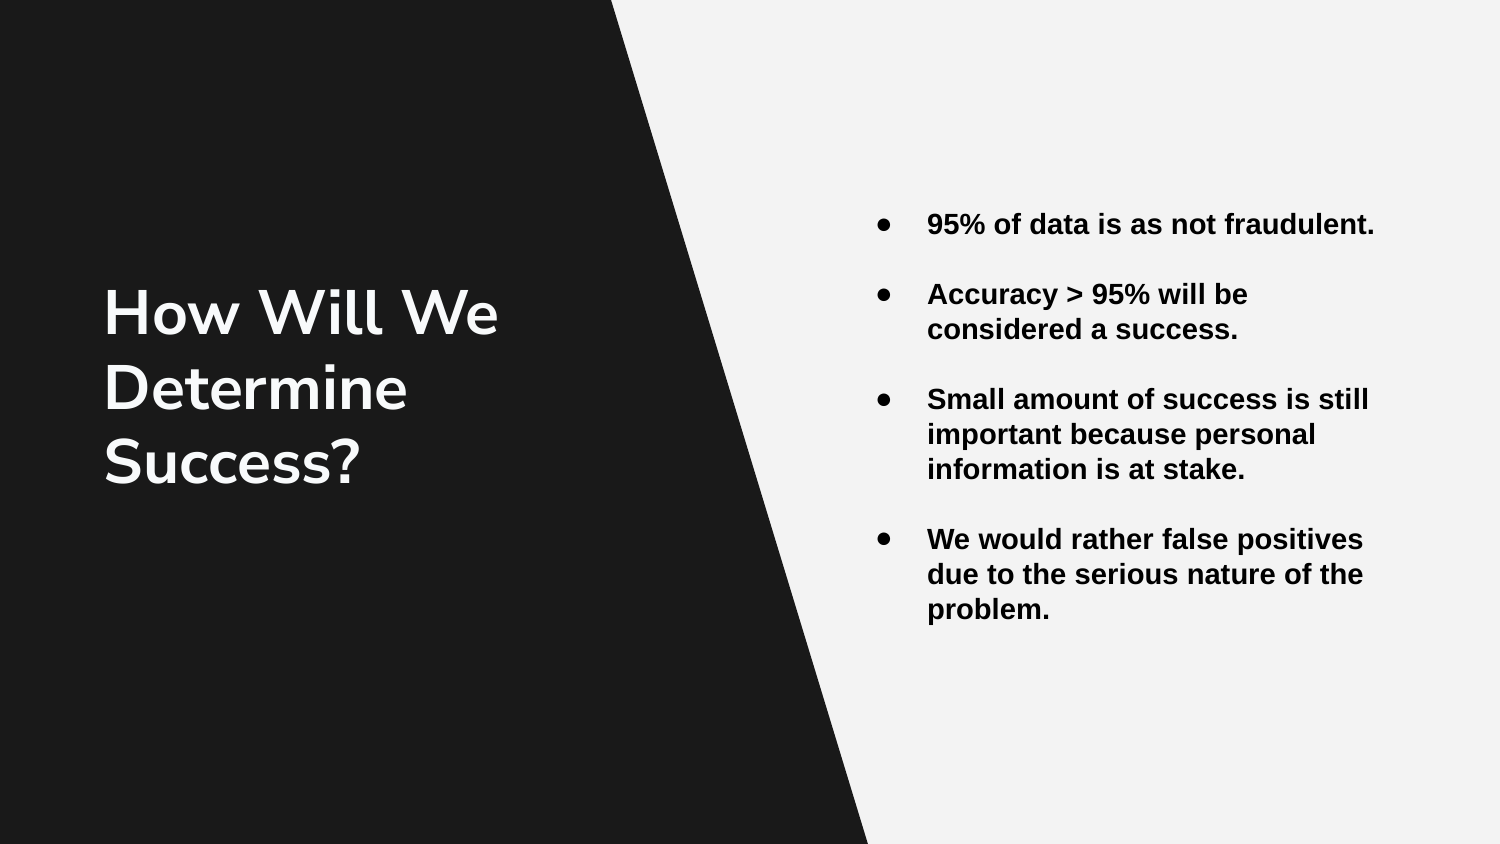

95% of data is as not fraudulent.

Accuracy > 95% will be considered a success.

Small amount of success is still important because personal information is at stake.

We would rather false positives due to the serious nature of the problem.
# How Will We Determine Success?